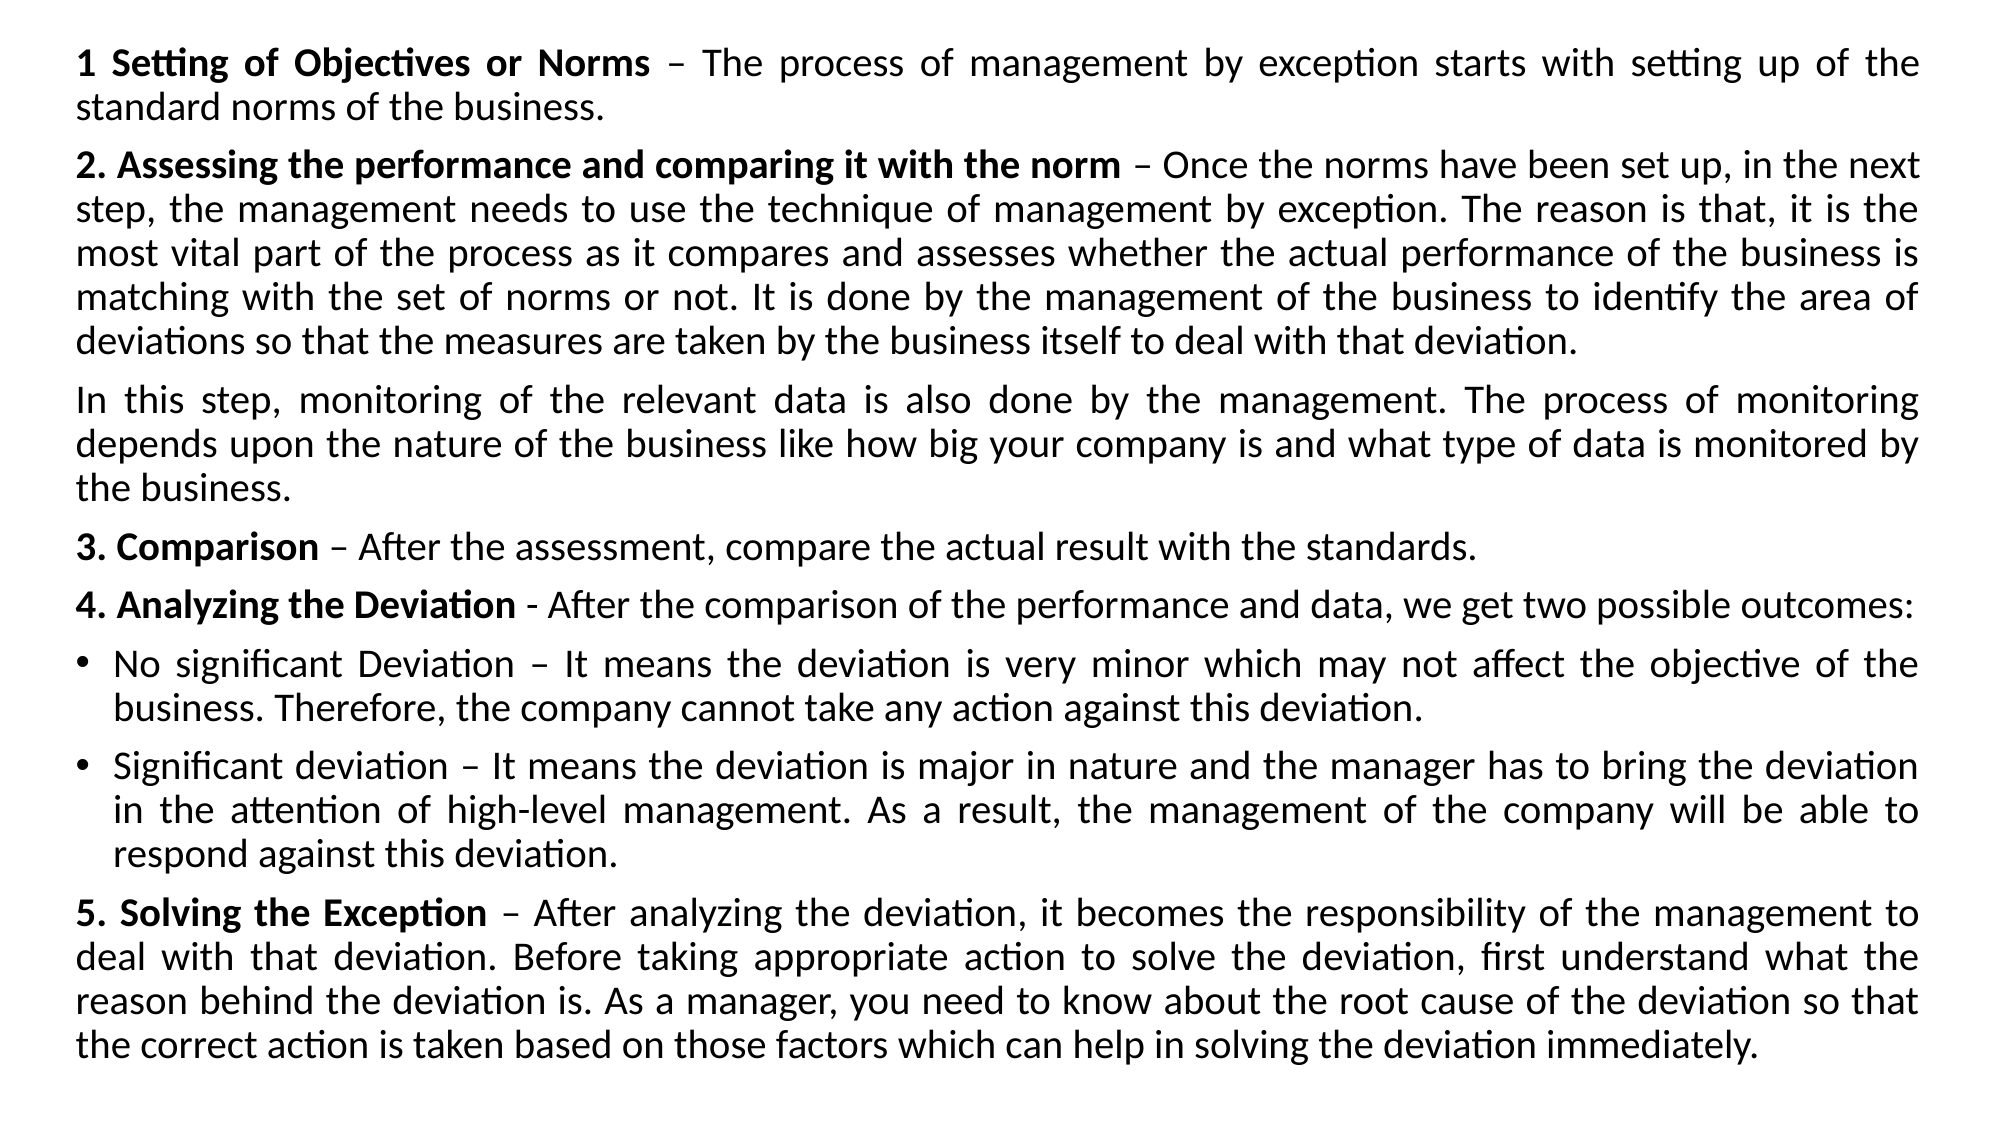

1 Setting of Objectives or Norms – The process of management by exception starts with setting up of the standard norms of the business.
2. Assessing the performance and comparing it with the norm – Once the norms have been set up, in the next step, the management needs to use the technique of management by exception. The reason is that, it is the most vital part of the process as it compares and assesses whether the actual performance of the business is matching with the set of norms or not. It is done by the management of the business to identify the area of deviations so that the measures are taken by the business itself to deal with that deviation.
In this step, monitoring of the relevant data is also done by the management. The process of monitoring depends upon the nature of the business like how big your company is and what type of data is monitored by the business.
3. Comparison – After the assessment, compare the actual result with the standards.
4. Analyzing the Deviation - After the comparison of the performance and data, we get two possible outcomes:
No significant Deviation – It means the deviation is very minor which may not affect the objective of the business. Therefore, the company cannot take any action against this deviation.
Significant deviation – It means the deviation is major in nature and the manager has to bring the deviation in the attention of high-level management. As a result, the management of the company will be able to respond against this deviation.
5. Solving the Exception – After analyzing the deviation, it becomes the responsibility of the management to deal with that deviation. Before taking appropriate action to solve the deviation, first understand what the reason behind the deviation is. As a manager, you need to know about the root cause of the deviation so that the correct action is taken based on those factors which can help in solving the deviation immediately.